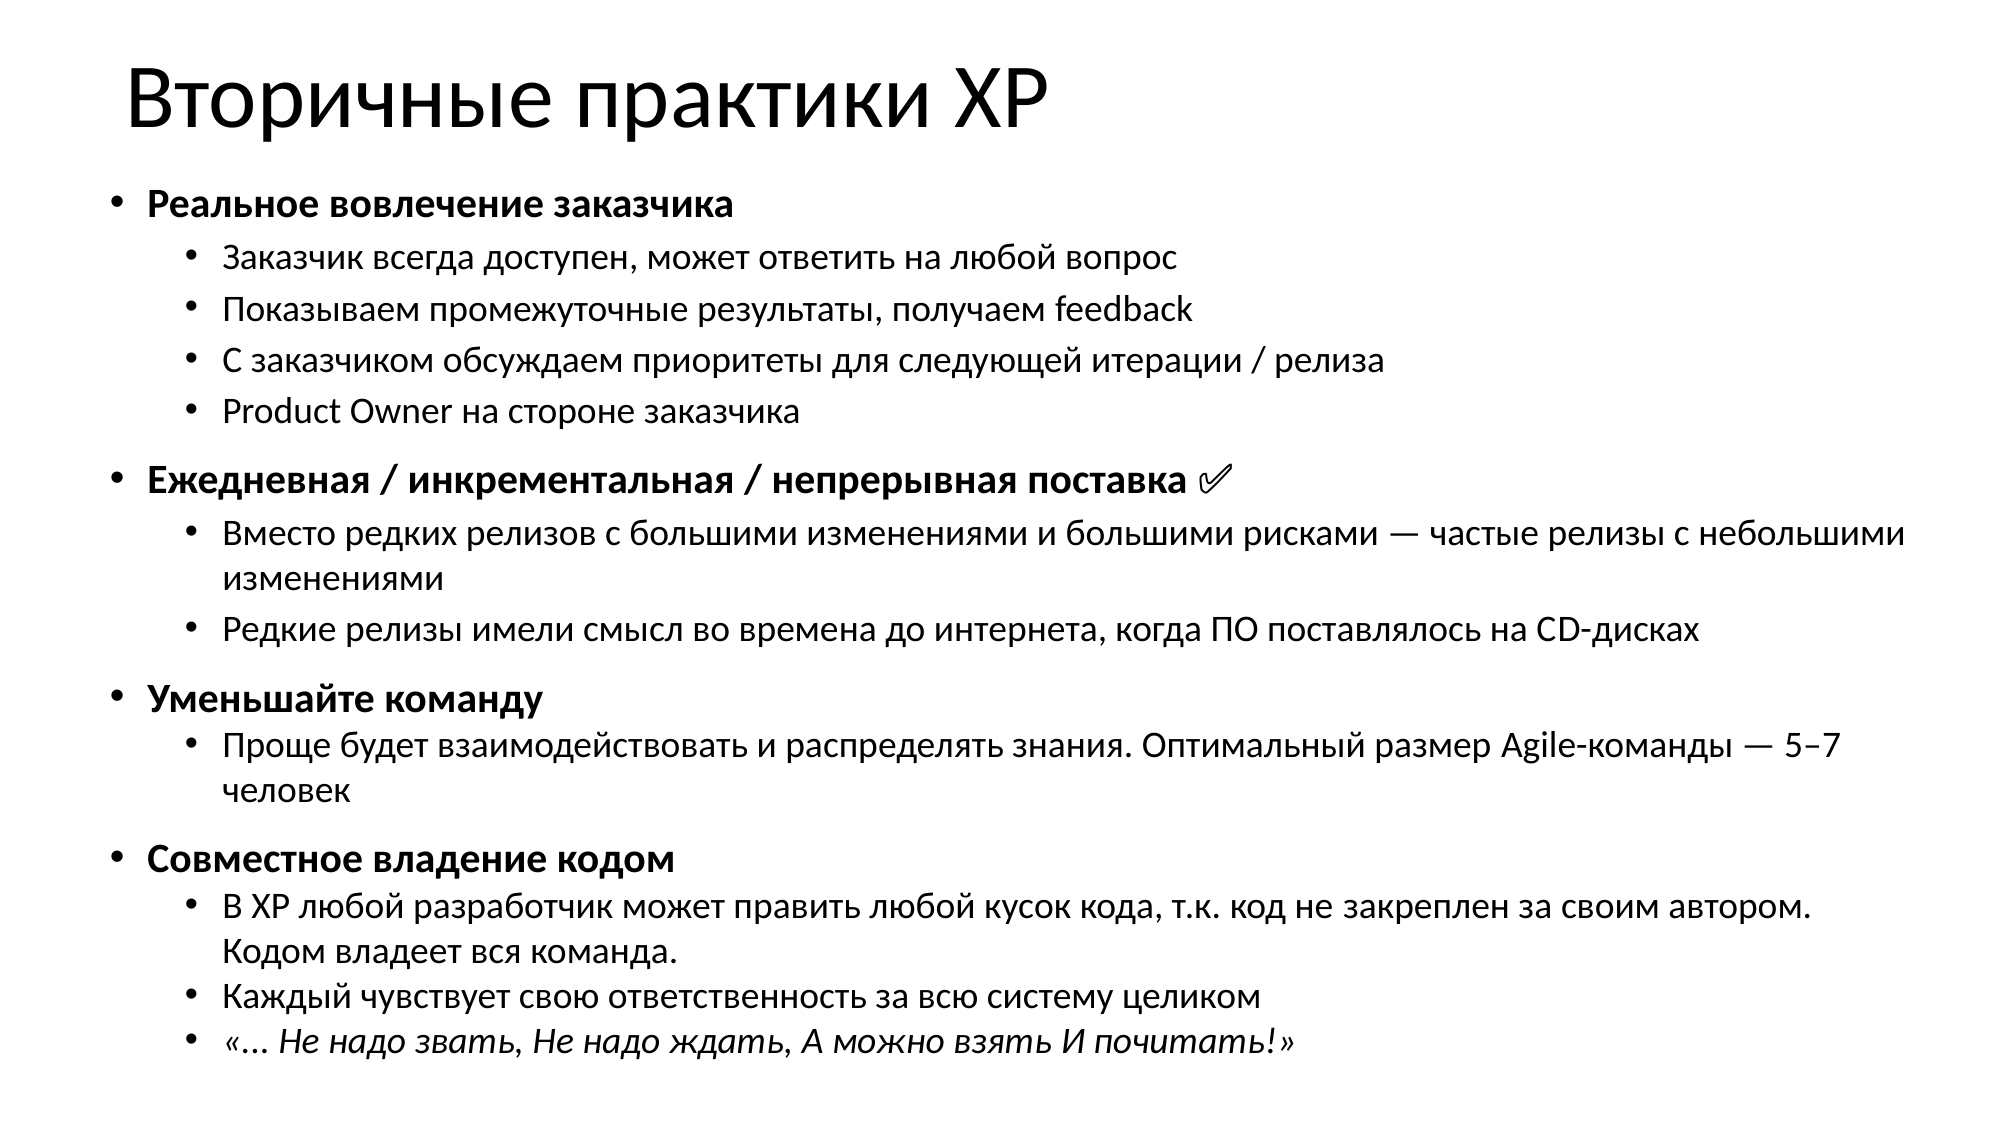

# Вторичные практики XP
Реальное вовлечение заказчика
Заказчик всегда доступен, может ответить на любой вопрос
Показываем промежуточные результаты, получаем feedback
С заказчиком обсуждаем приоритеты для следующей итерации / релиза
Product Owner на стороне заказчика
Ежедневная / инкрементальная / непрерывная поставка ✅
Вместо редких релизов с большими изменениями и большими рисками — частые релизы с небольшими изменениями
Редкие релизы имели смысл во времена до интернета, когда ПО поставлялось на СD-дисках
Уменьшайте команду
Проще будет взаимодействовать и распределять знания. Оптимальный размер Agile-команды — 5–7 человек
Совместное владение кодом
В XP любой разработчик может править любой кусок кода, т.к. код не закреплен за своим автором. Кодом владеет вся команда.
Каждый чувствует свою ответственность за всю систему целиком
«... Не надо звать, Не надо ждать, А можно взять И почитать!»